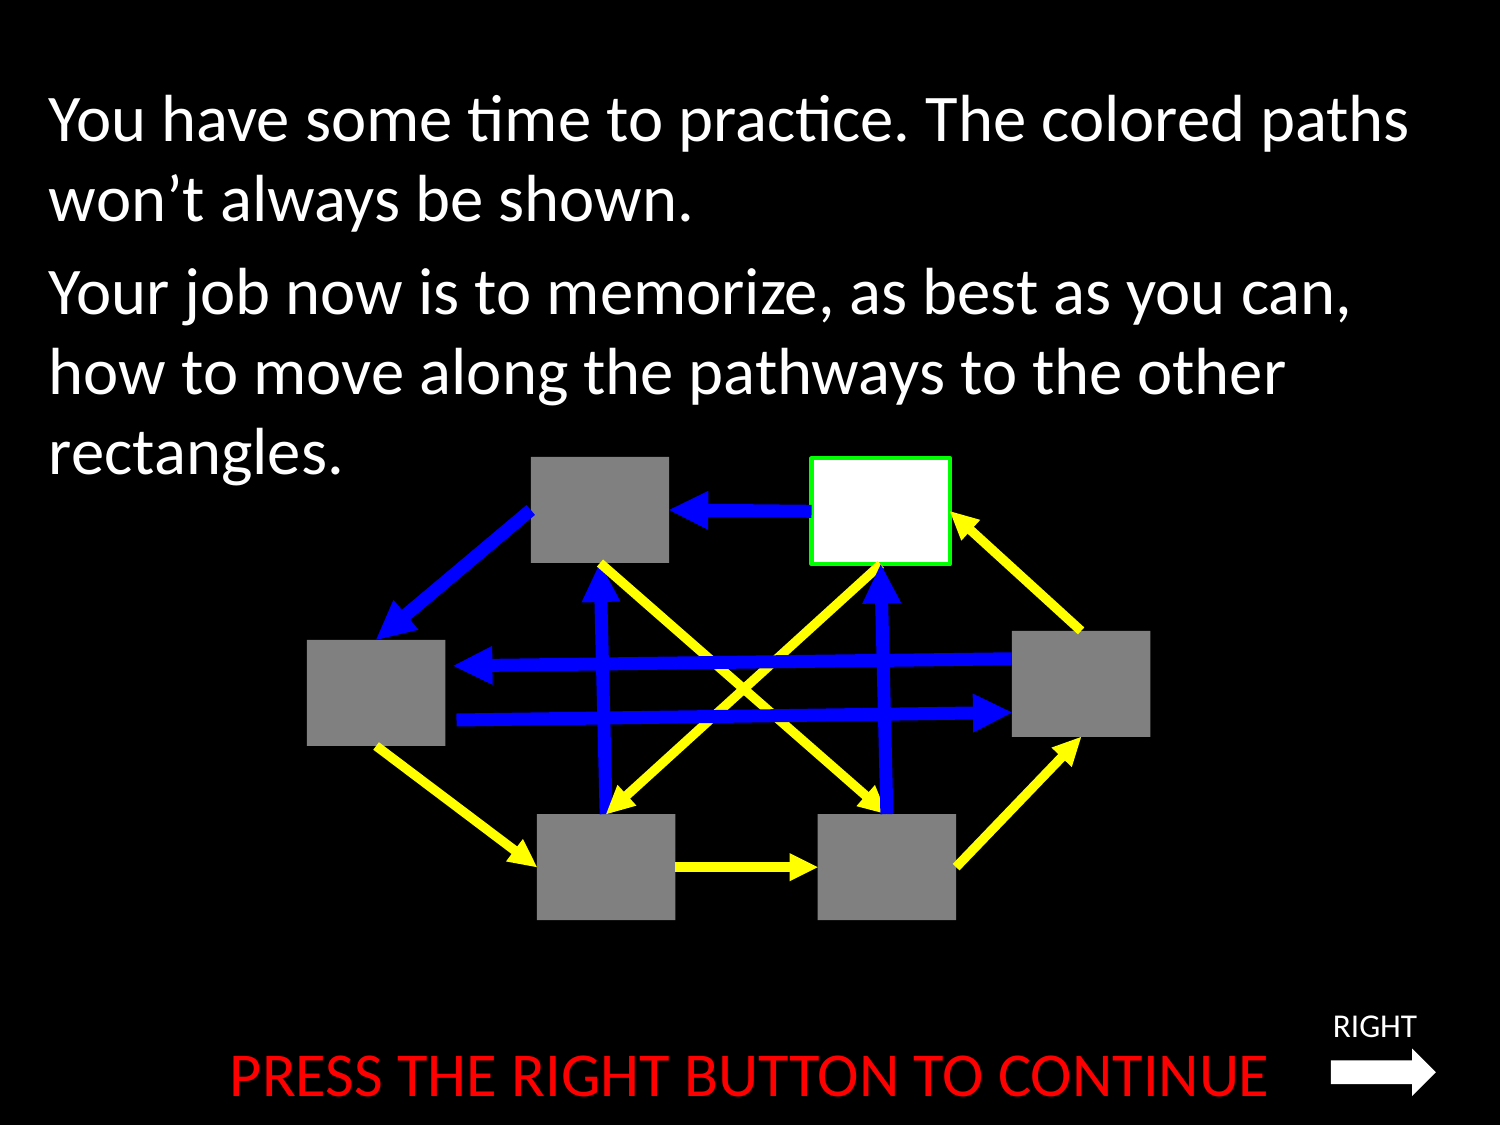

You have some time to practice. The colored paths won’t always be shown.
Your job now is to memorize, as best as you can, how to move along the pathways to the other rectangles.

RIGHT
PRESS THE RIGHT BUTTON TO CONTINUE